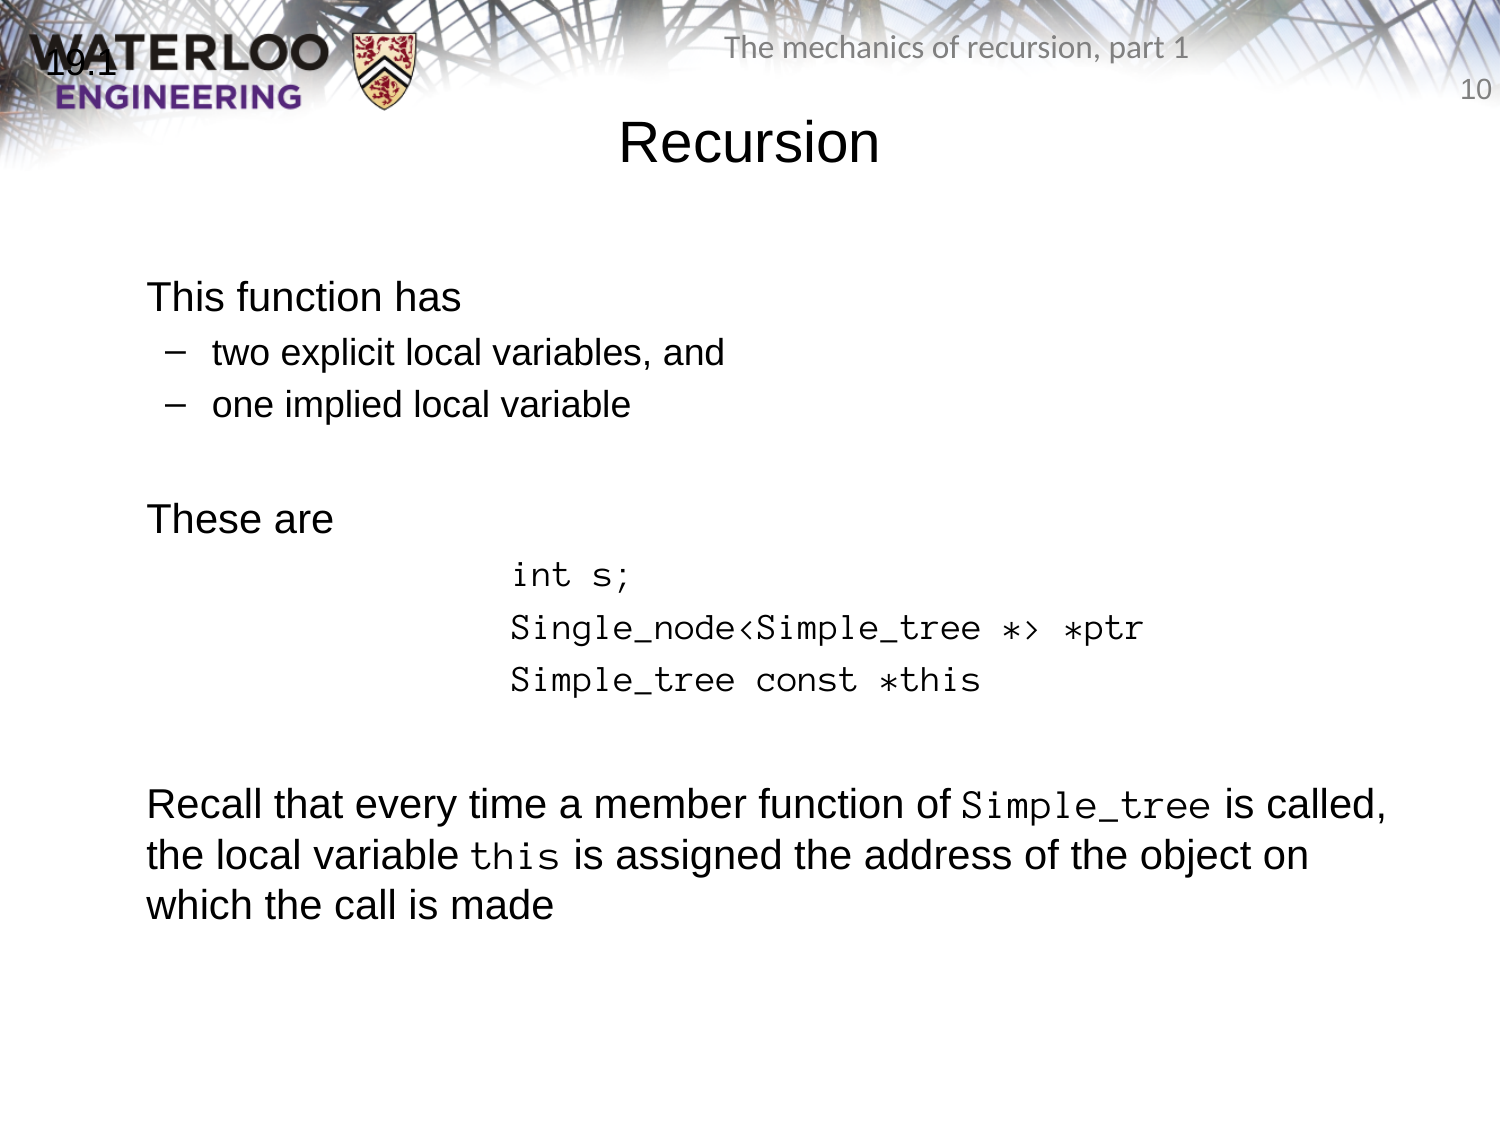

19.1
# Recursion
	This function has
two explicit local variables, and
one implied local variable

	These are
			int s;
			Single_node<Simple_tree *> *ptr
			Simple_tree const *this

	Recall that every time a member function of Simple_tree is called,  the local variable this is assigned the address of the object on which the call is made